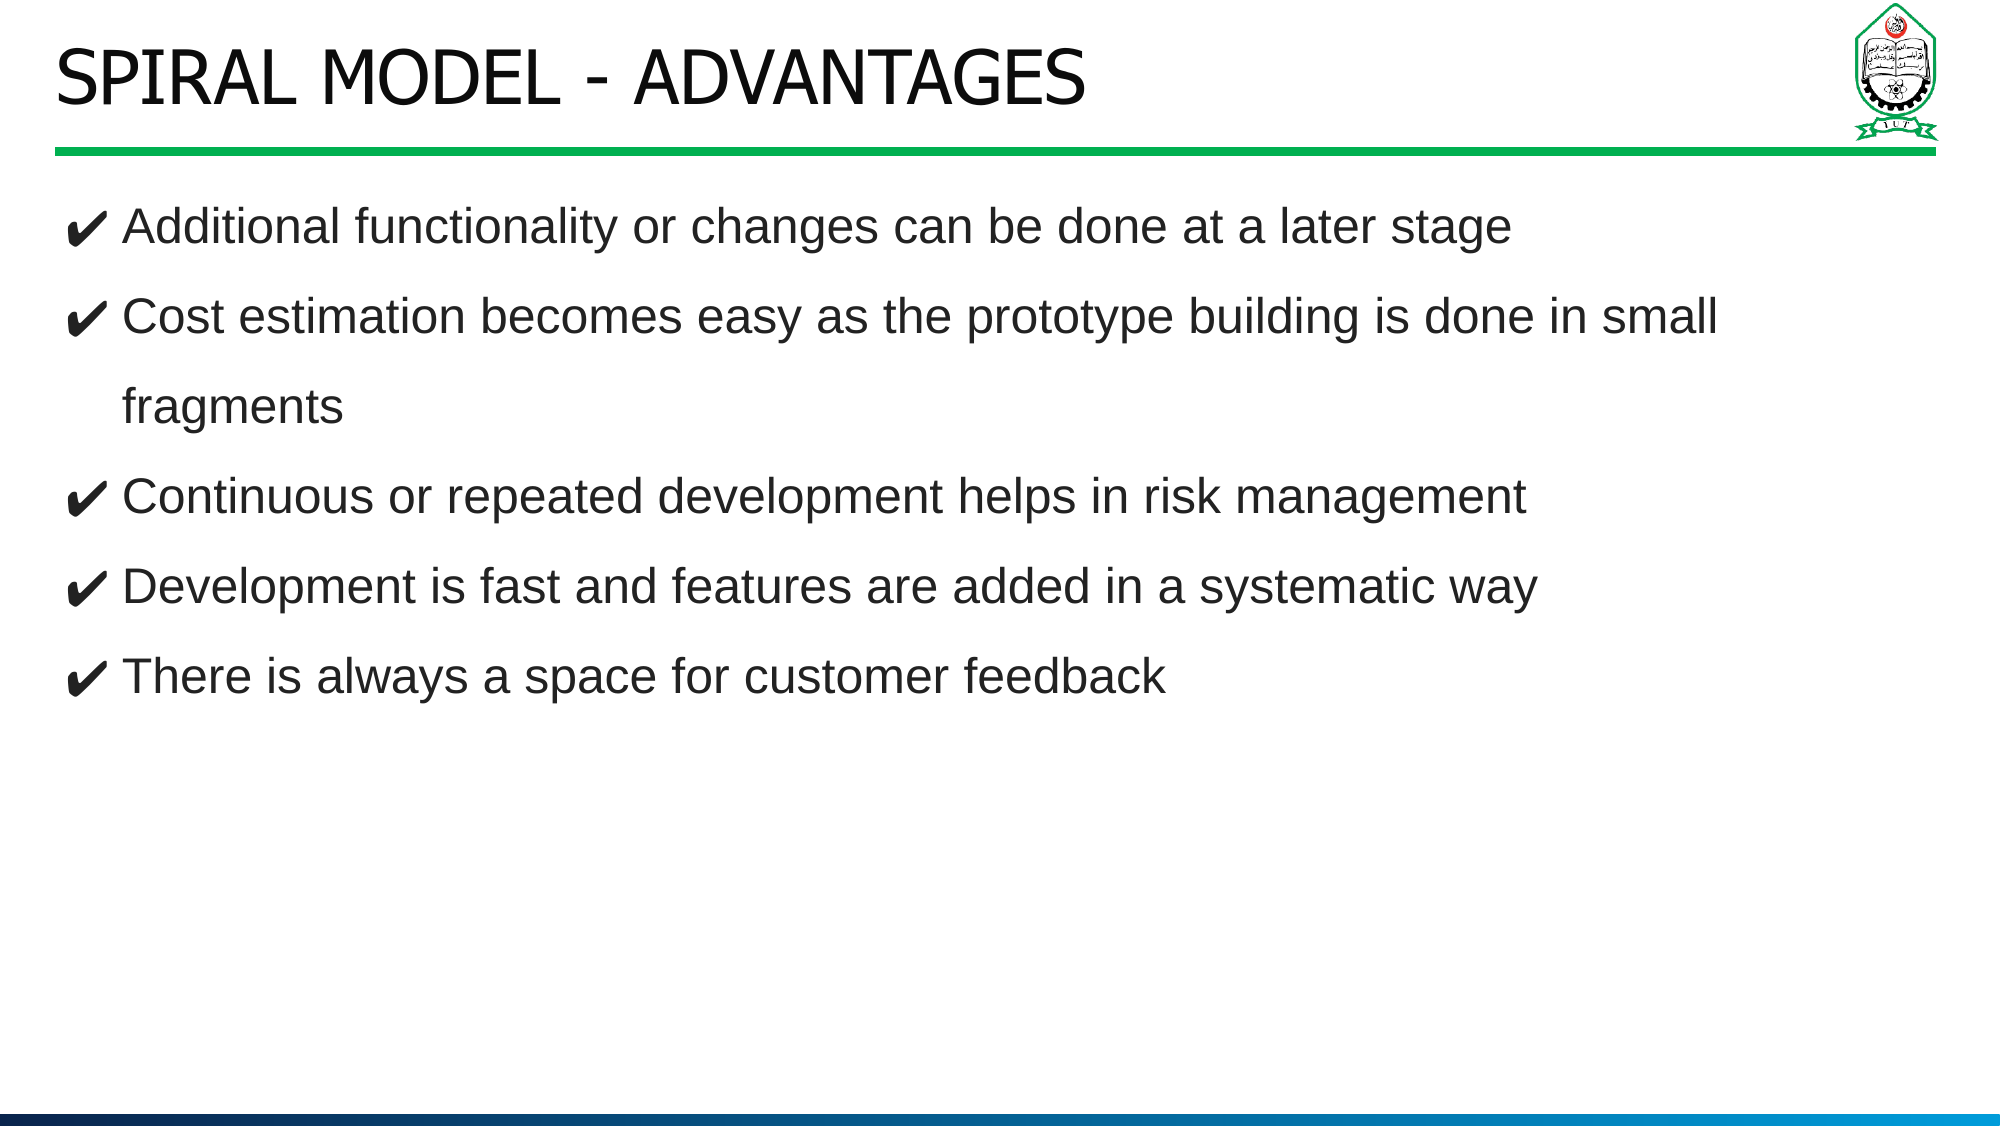

# Spiral Model - Advantages
Additional functionality or changes can be done at a later stage
Cost estimation becomes easy as the prototype building is done in small fragments
Continuous or repeated development helps in risk management
Development is fast and features are added in a systematic way
There is always a space for customer feedback